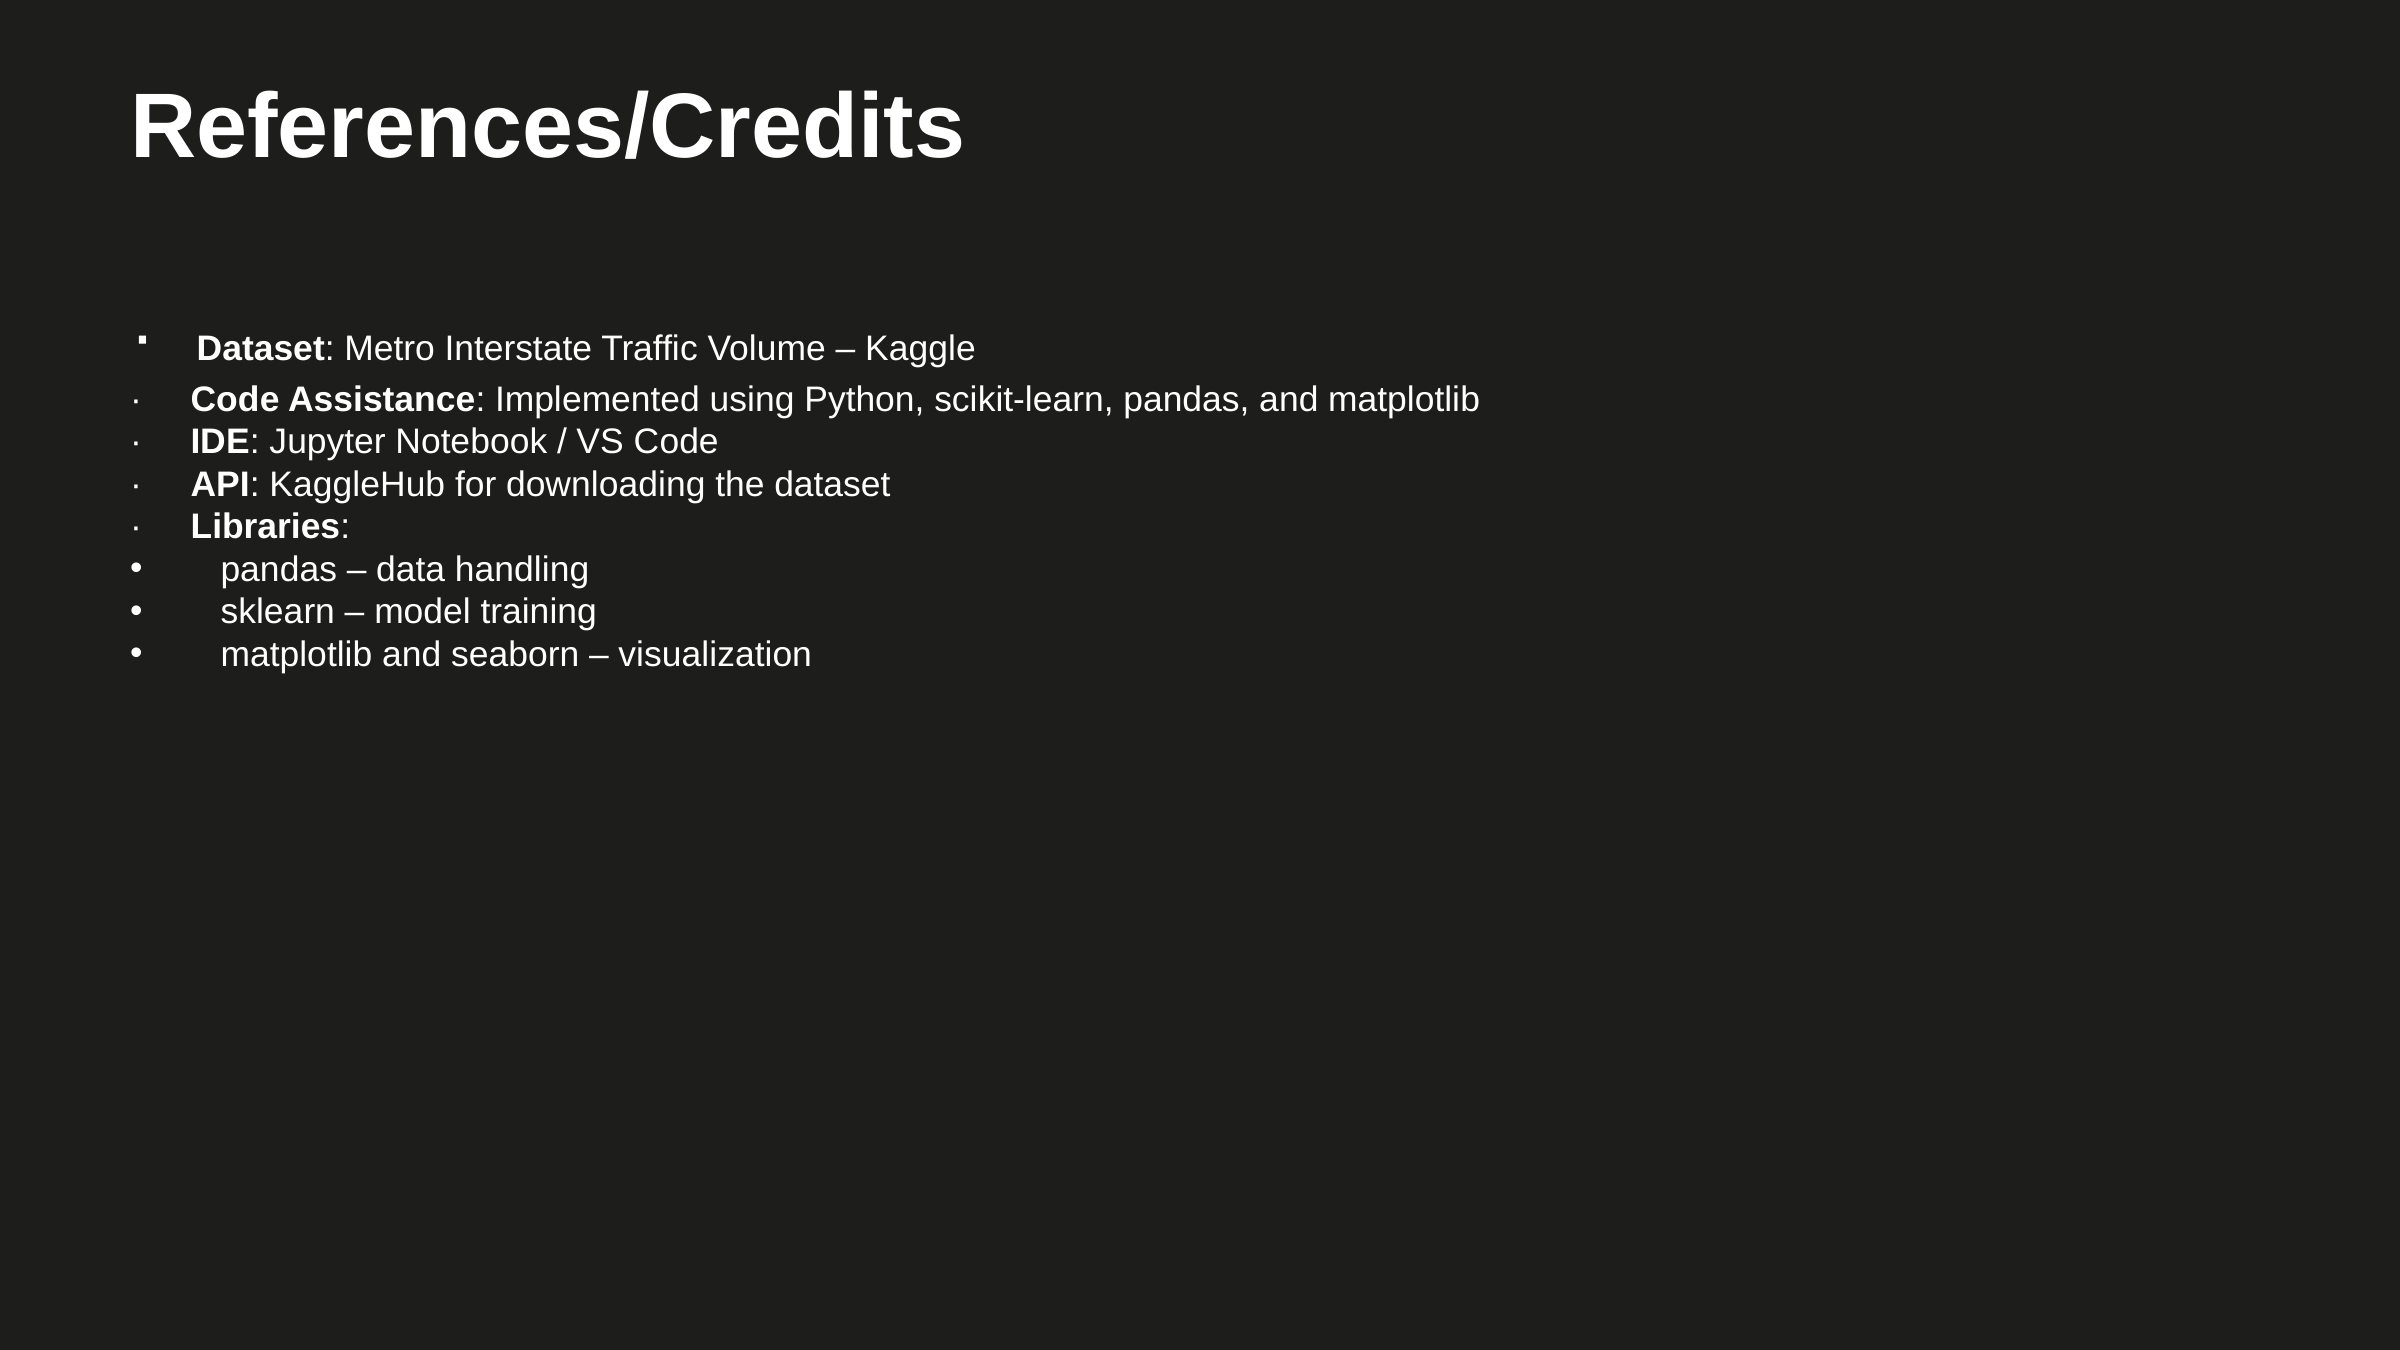

References/Credits

·  Dataset: Metro Interstate Traffic Volume – Kaggle
·     Code Assistance: Implemented using Python, scikit-learn, pandas, and matplotlib
·     IDE: Jupyter Notebook / VS Code
·     API: KaggleHub for downloading the dataset
·     Libraries:
        pandas – data handling
        sklearn – model training
        matplotlib and seaborn – visualization